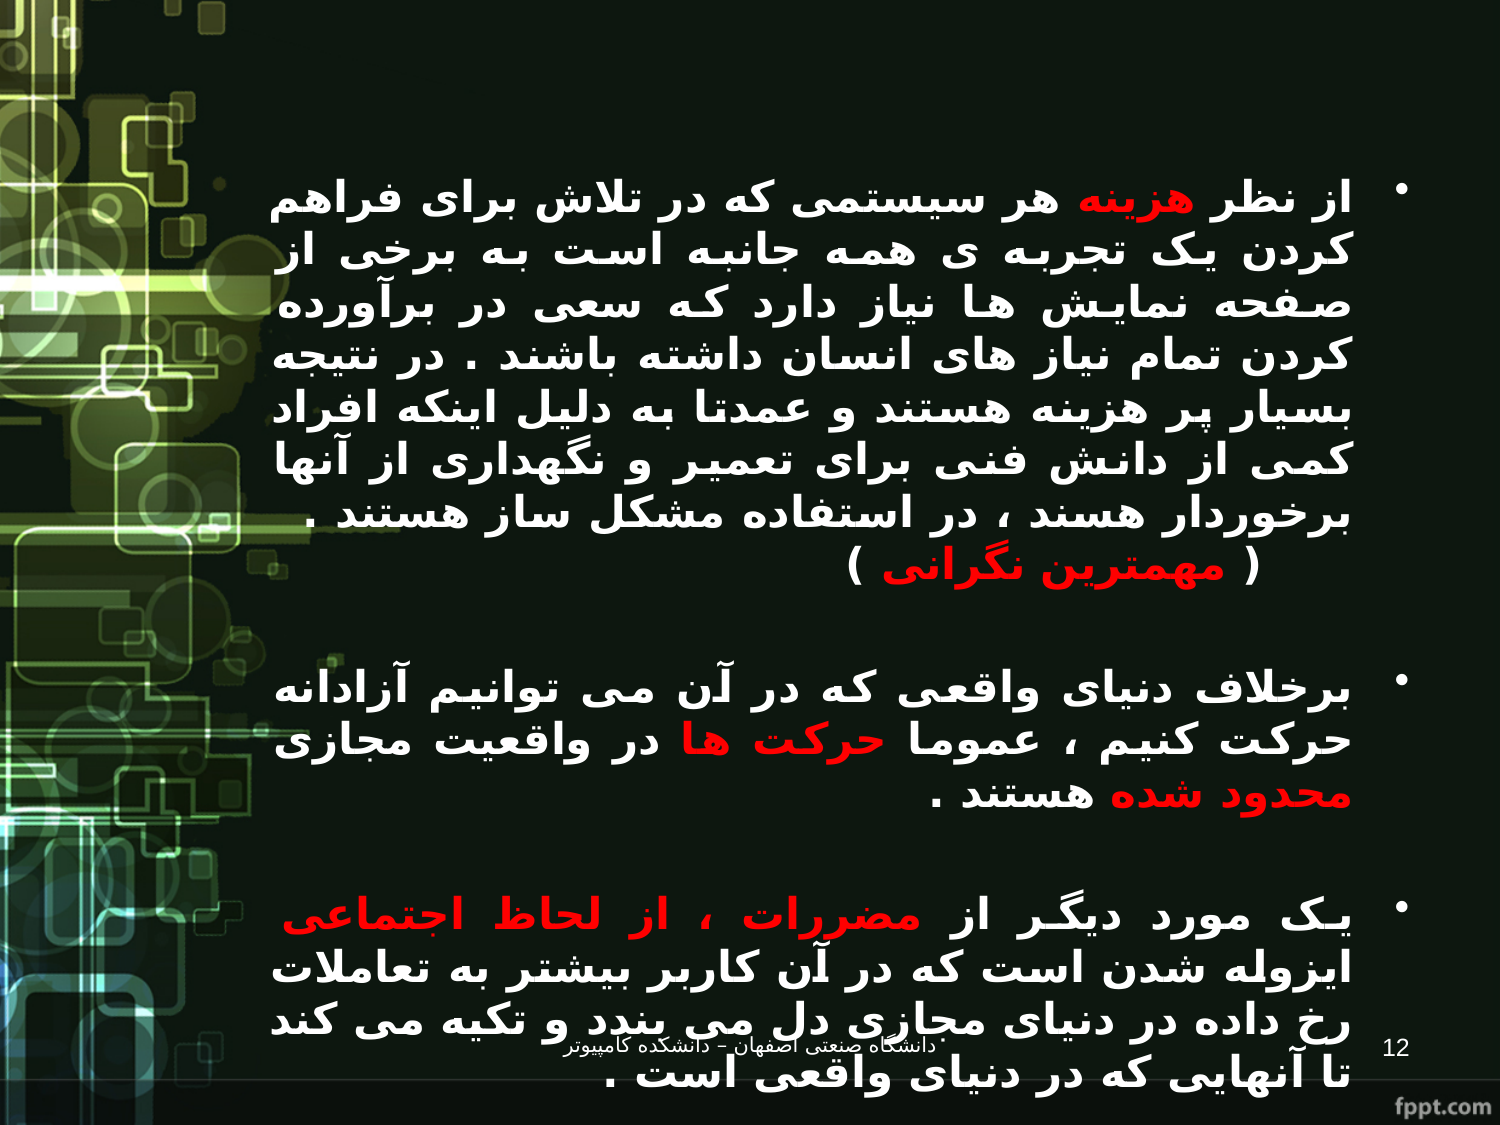

از نظر هزینه هر سیستمی که در تلاش برای فراهم کردن یک تجربه ی همه جانبه است به برخی از صفحه نمایش ها نیاز دارد که سعی در برآورده کردن تمام نیاز های انسان داشته باشند . در نتیجه بسیار پر هزینه هستند و عمدتا به دلیل اینکه افراد کمی از دانش فنی برای تعمیر و نگهداری از آنها برخوردار هسند ، در استفاده مشکل ساز هستند .         ( مهمترین نگرانی )

برخلاف دنیای واقعی که در آن می توانیم آزادانه حرکت کنیم ، عموما حرکت ها در واقعیت مجازی محدود شده هستند .

یک مورد دیگر از مضررات ، از لحاظ اجتماعی ایزوله شدن است که در آن کاربر بیشتر به تعاملات رخ داده در دنیای مجازی دل می بندد و تکیه می کند تا آنهایی که در دنیای واقعی است .
دانشگاه صنعتی اصفهان – دانشکده کامپیوتر
12